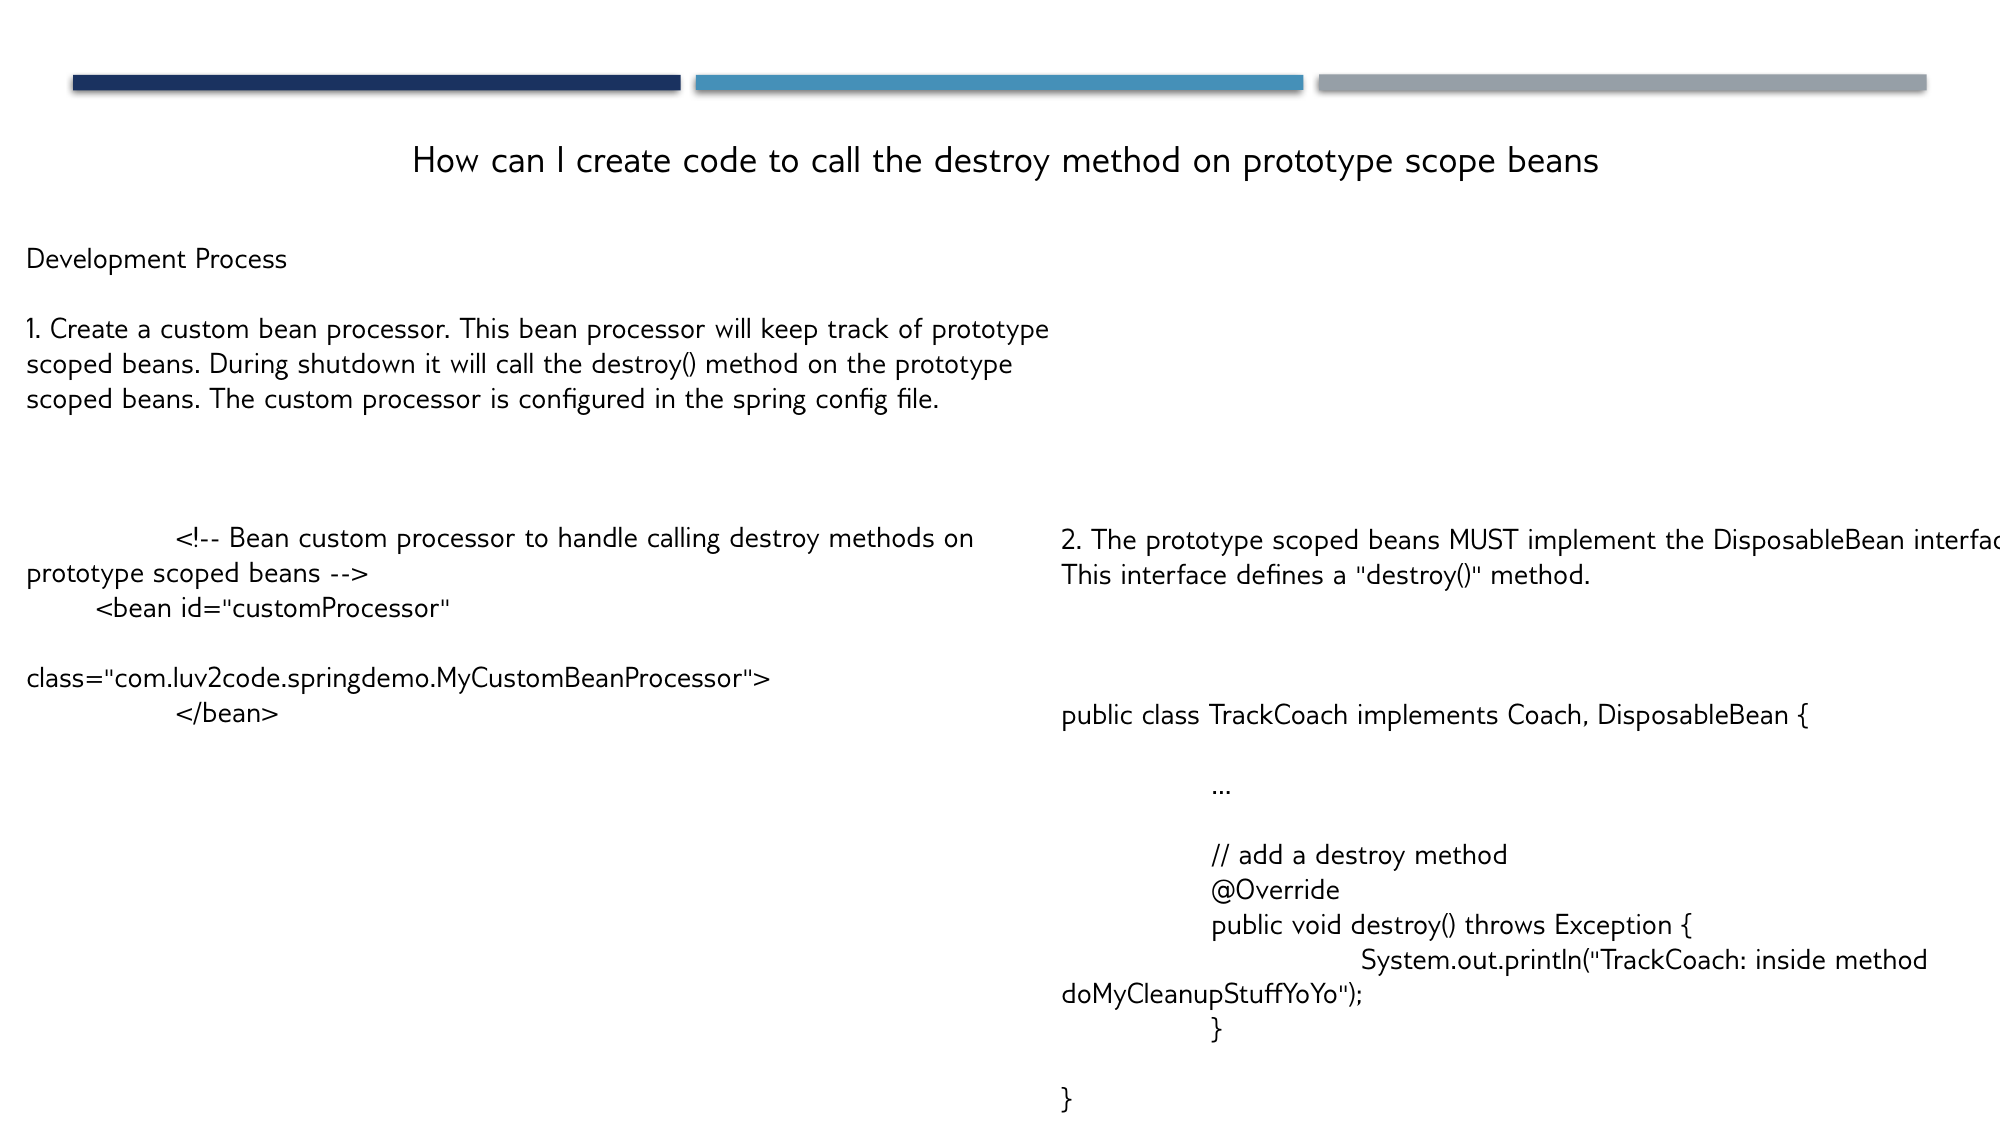

How can I create code to call the destroy method on prototype scope beans
Development Process

1. Create a custom bean processor. This bean processor will keep track of prototype scoped beans. During shutdown it will call the destroy() method on the prototype scoped beans. The custom processor is configured in the spring config file.

	<!-- Bean custom processor to handle calling destroy methods on prototype scoped beans -->
        <bean id="customProcessor"
    		class="com.luv2code.springdemo.MyCustomBeanProcessor">
   	</bean>
2. The prototype scoped beans MUST implement the DisposableBean interface. This interface defines a "destroy()" method.

public class TrackCoach implements Coach, DisposableBean {

	...

	// add a destroy method
	@Override
	public void destroy() throws Exception {
		System.out.println("TrackCoach: inside method doMyCleanupStuffYoYo");
	}

}